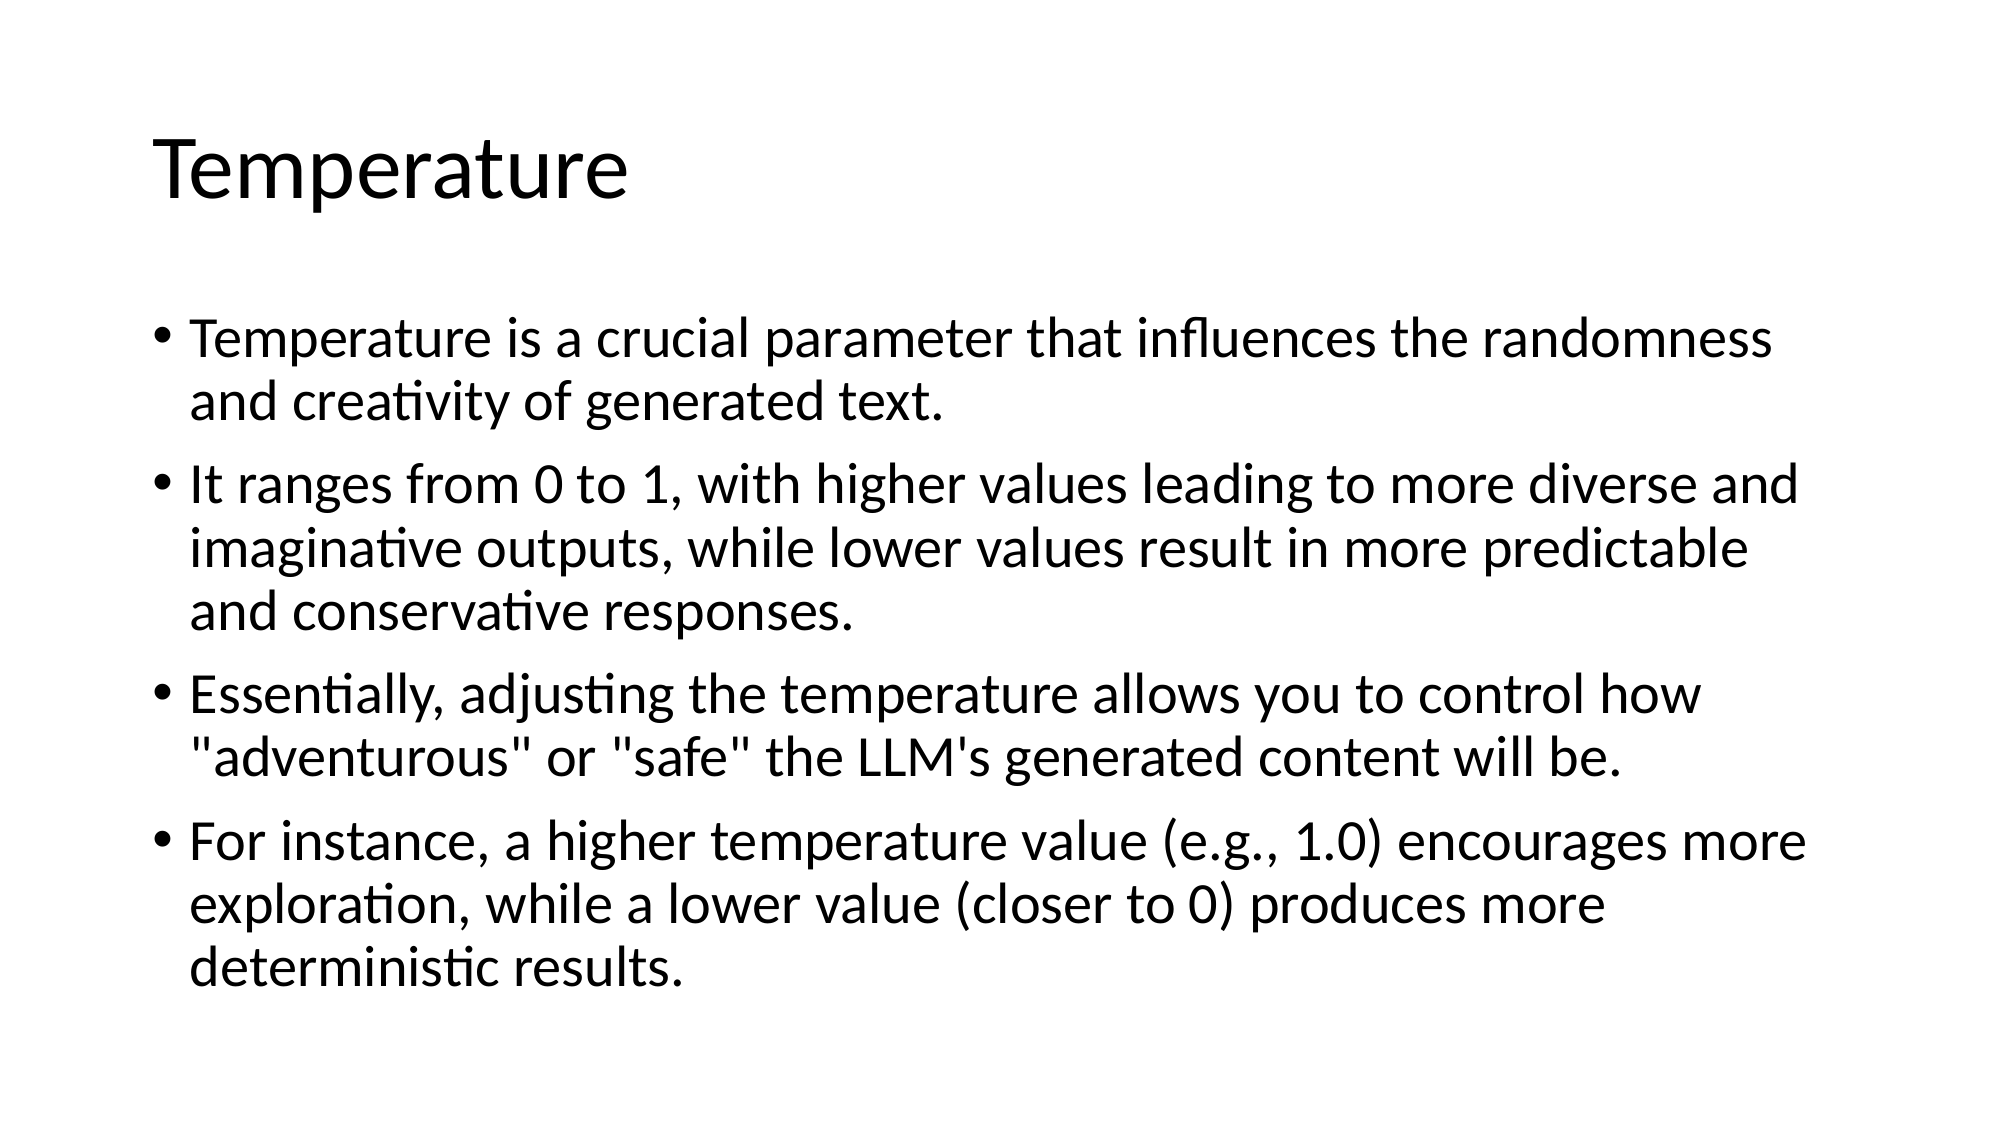

# Temperature
Temperature is a crucial parameter that influences the randomness and creativity of generated text.
It ranges from 0 to 1, with higher values leading to more diverse and imaginative outputs, while lower values result in more predictable and conservative responses.
Essentially, adjusting the temperature allows you to control how "adventurous" or "safe" the LLM's generated content will be.
For instance, a higher temperature value (e.g., 1.0) encourages more exploration, while a lower value (closer to 0) produces more deterministic results.